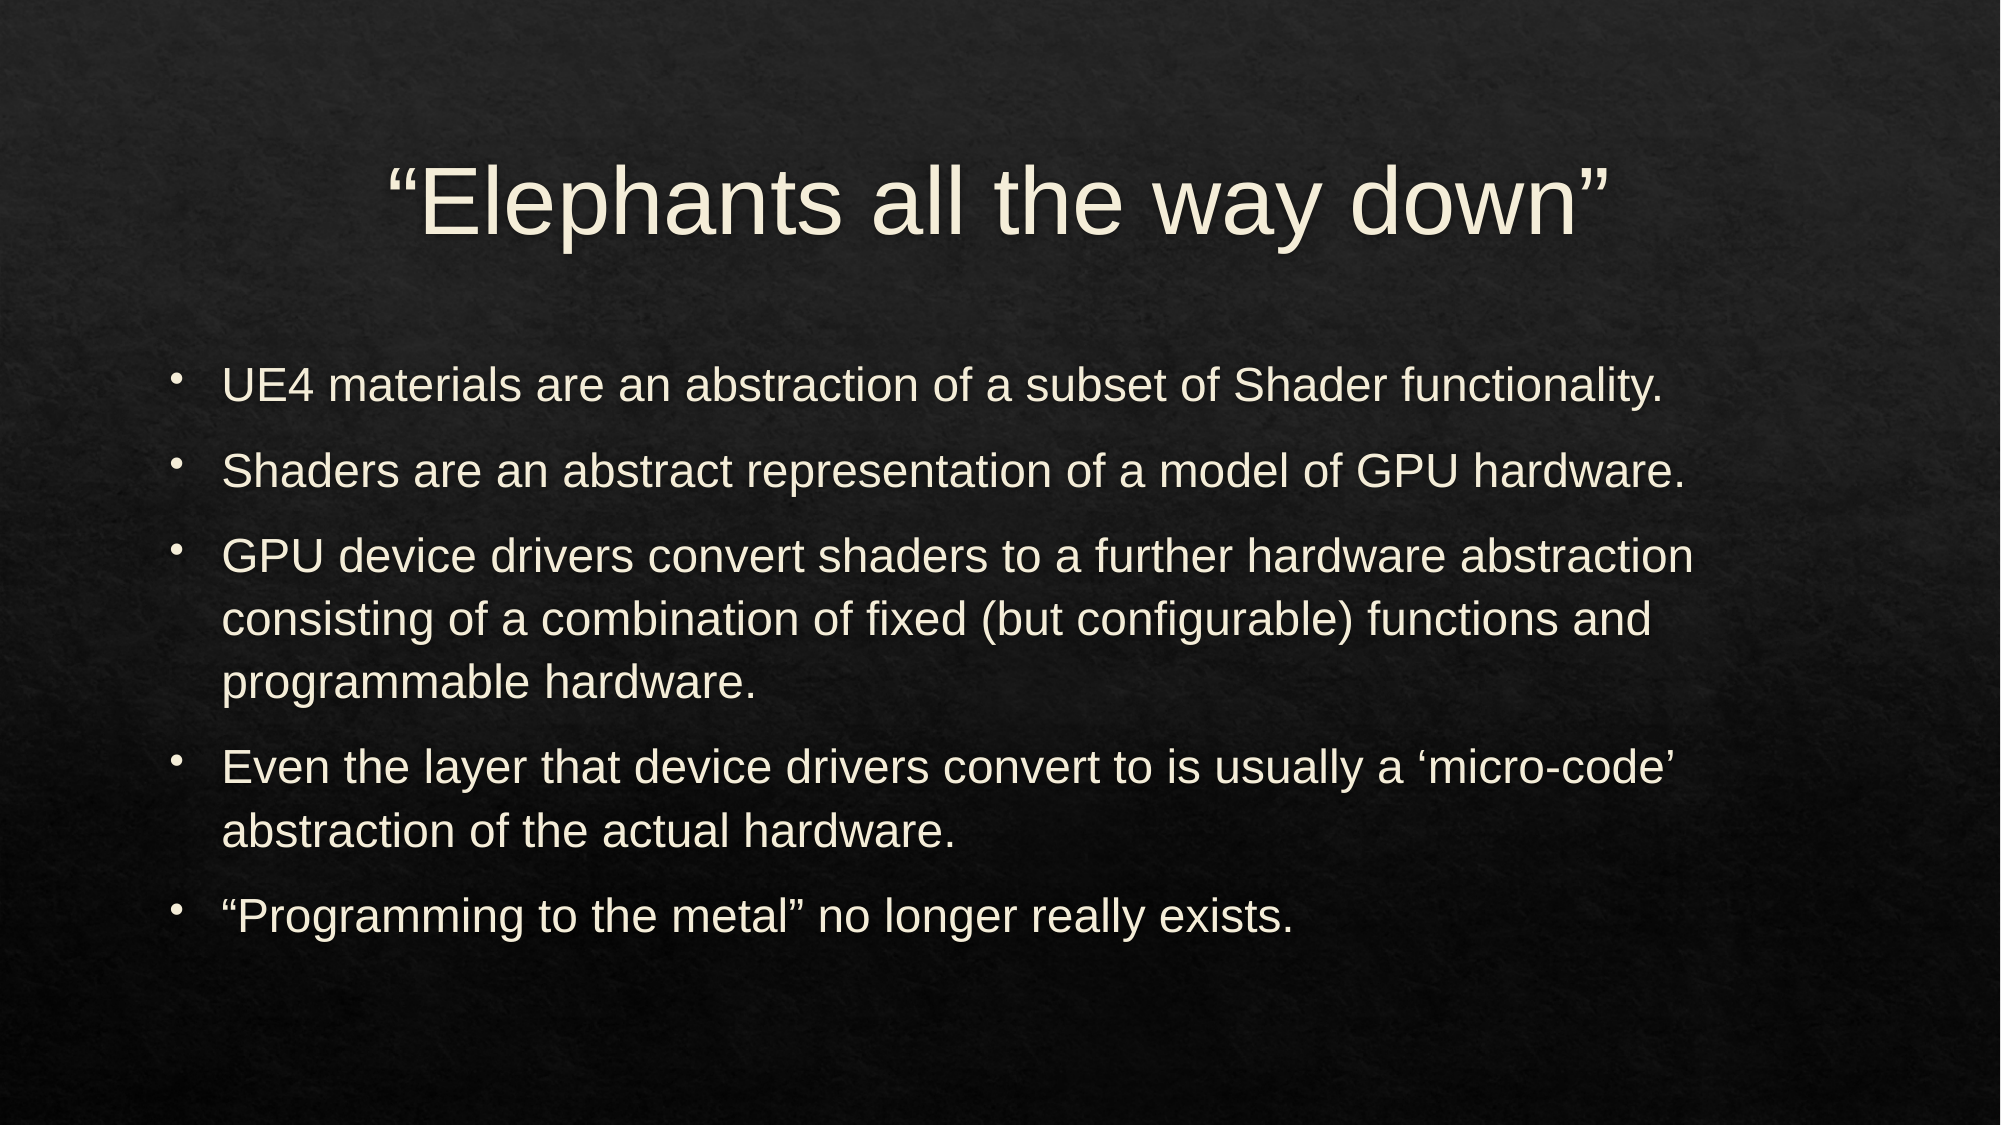

# “Elephants all the way down”
UE4 materials are an abstraction of a subset of Shader functionality.
Shaders are an abstract representation of a model of GPU hardware.
GPU device drivers convert shaders to a further hardware abstraction consisting of a combination of fixed (but configurable) functions and programmable hardware.
Even the layer that device drivers convert to is usually a ‘micro-code’ abstraction of the actual hardware.
“Programming to the metal” no longer really exists.